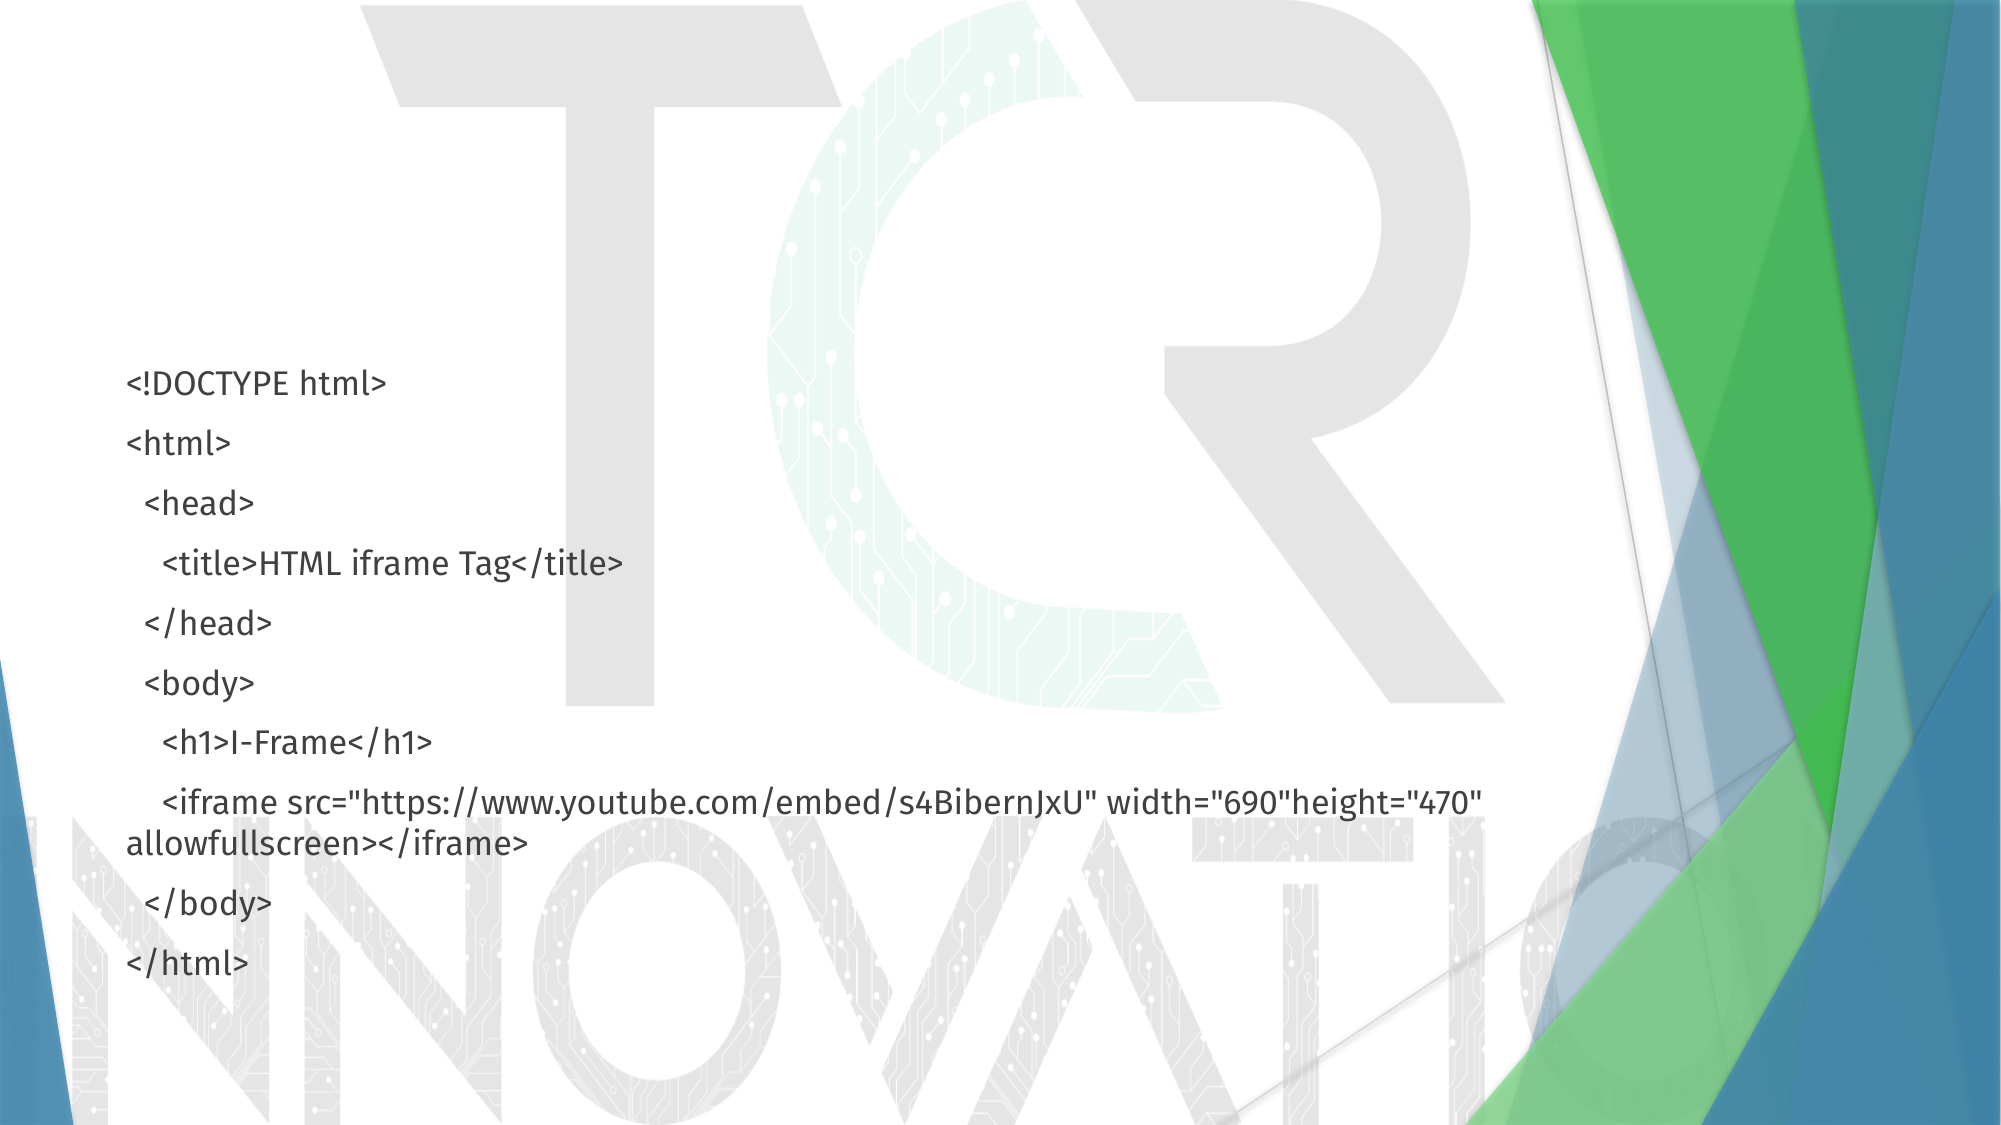

#
<!DOCTYPE html>
<html>
  <head>
    <title>HTML iframe Tag</title>
  </head>
  <body>
    <h1>I-Frame</h1>
    <iframe src="https://www.youtube.com/embed/s4BibernJxU" width="690"height="470" allowfullscreen></iframe>
  </body>
</html>